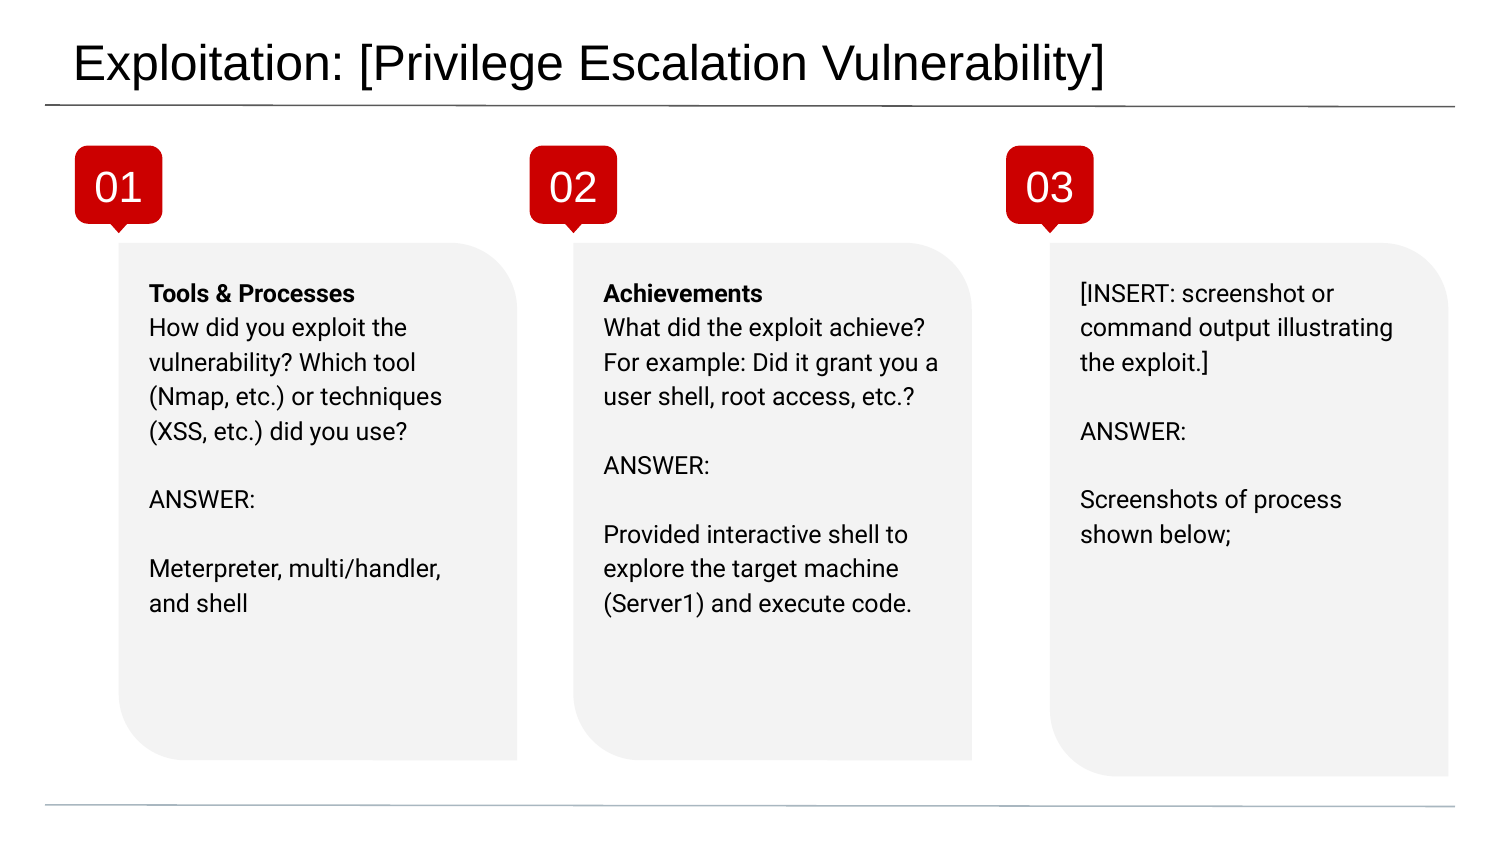

# Exploitation: [Privilege Escalation Vulnerability]
01

02

03

Tools & Processes
How did you exploit the vulnerability? Which tool (Nmap, etc.) or techniques (XSS, etc.) did you use?

ANSWER:

Meterpreter, multi/handler, and shell

Achievements
What did the exploit achieve? For example: Did it grant you a user shell, root access, etc.?

ANSWER:

Provided interactive shell to explore the target machine (Server1) and execute code.

[INSERT: screenshot or command output illustrating the exploit.]

ANSWER:

Screenshots of process shown below;